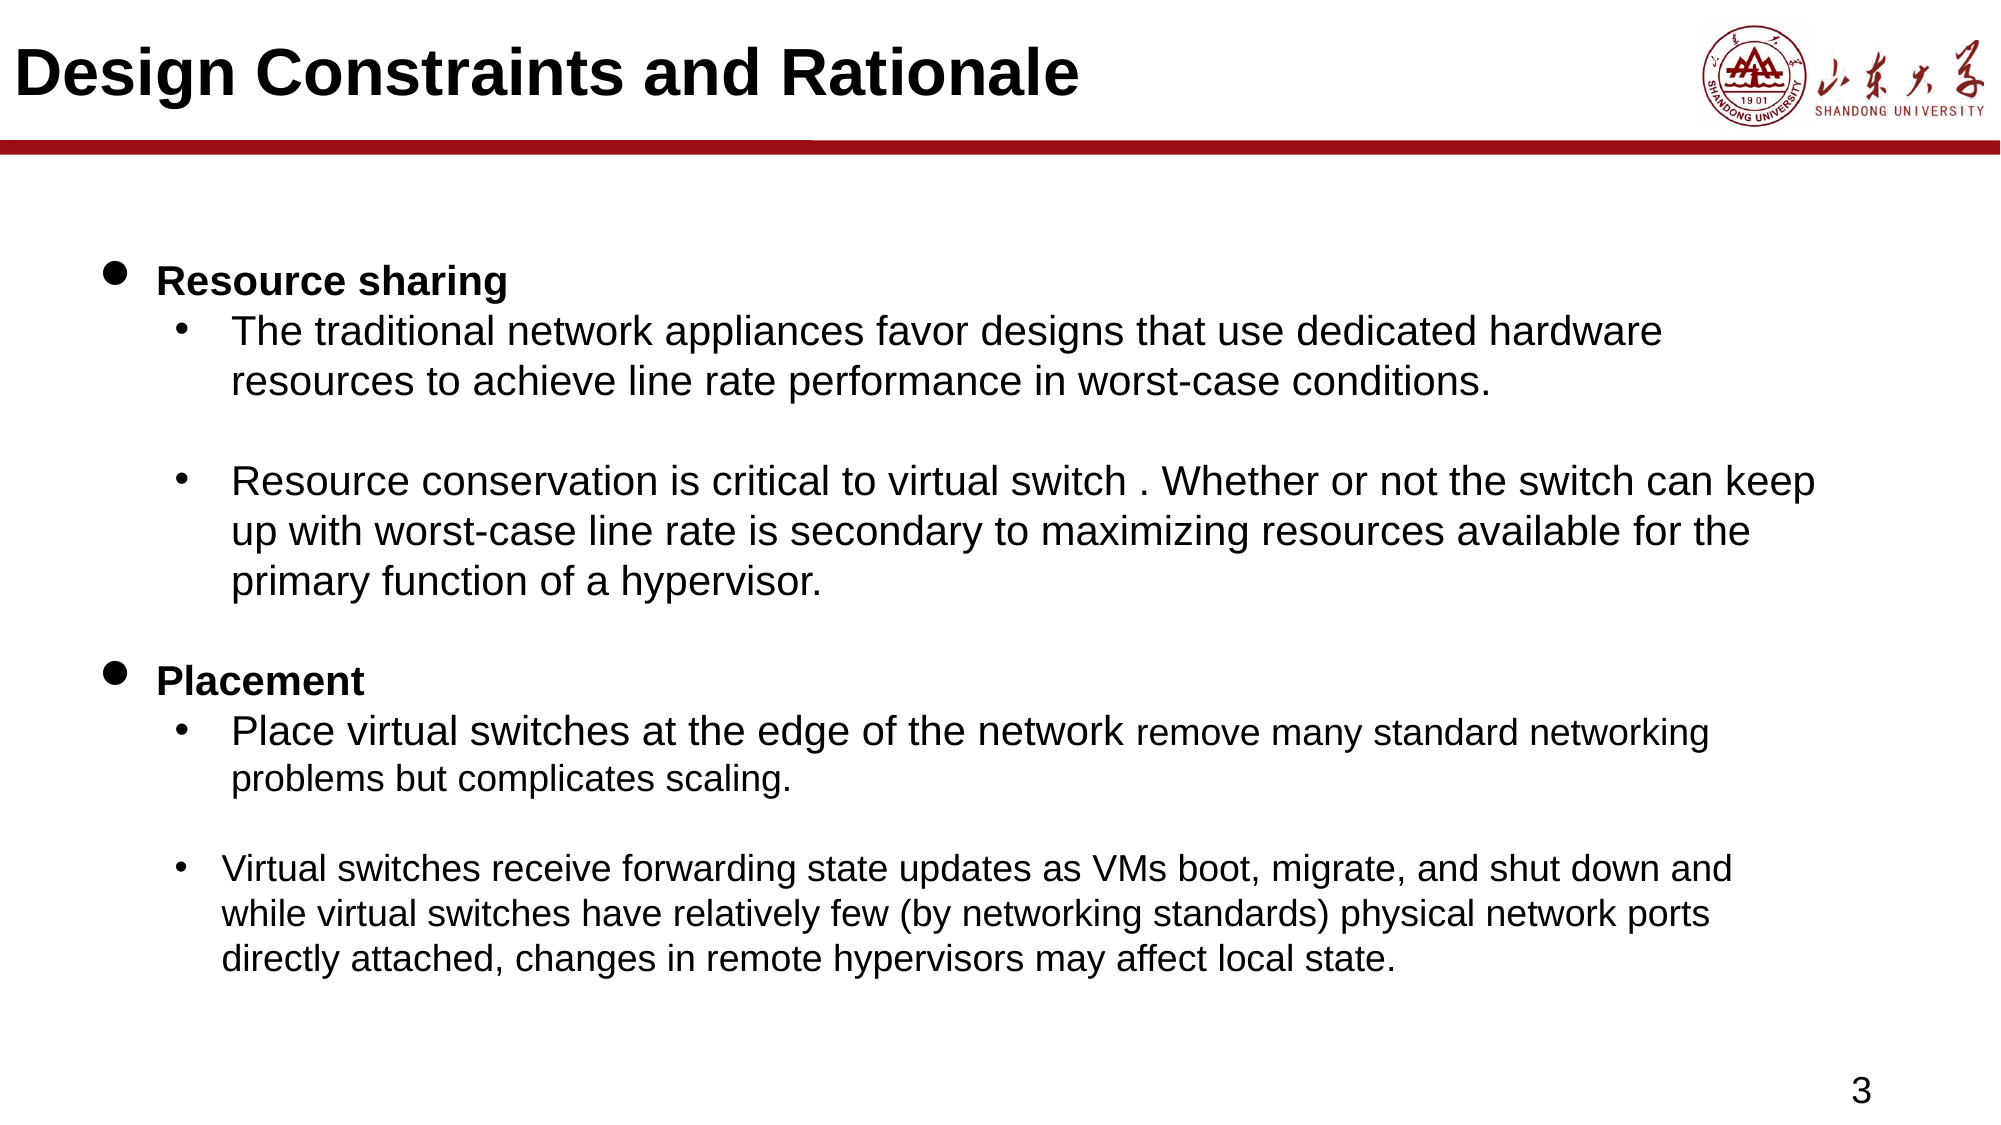

# Design Constraints and Rationale
Resource sharing
The traditional network appliances favor designs that use dedicated hardware resources to achieve line rate performance in worst-case conditions.

Resource conservation is critical to virtual switch . Whether or not the switch can keep up with worst-case line rate is secondary to maximizing resources available for the primary function of a hypervisor.

Placement
Place virtual switches at the edge of the network remove many standard networking problems but complicates scaling.

Virtual switches receive forwarding state updates as VMs boot, migrate, and shut down and while virtual switches have relatively few (by networking standards) physical network ports directly attached, changes in remote hypervisors may affect local state.
3